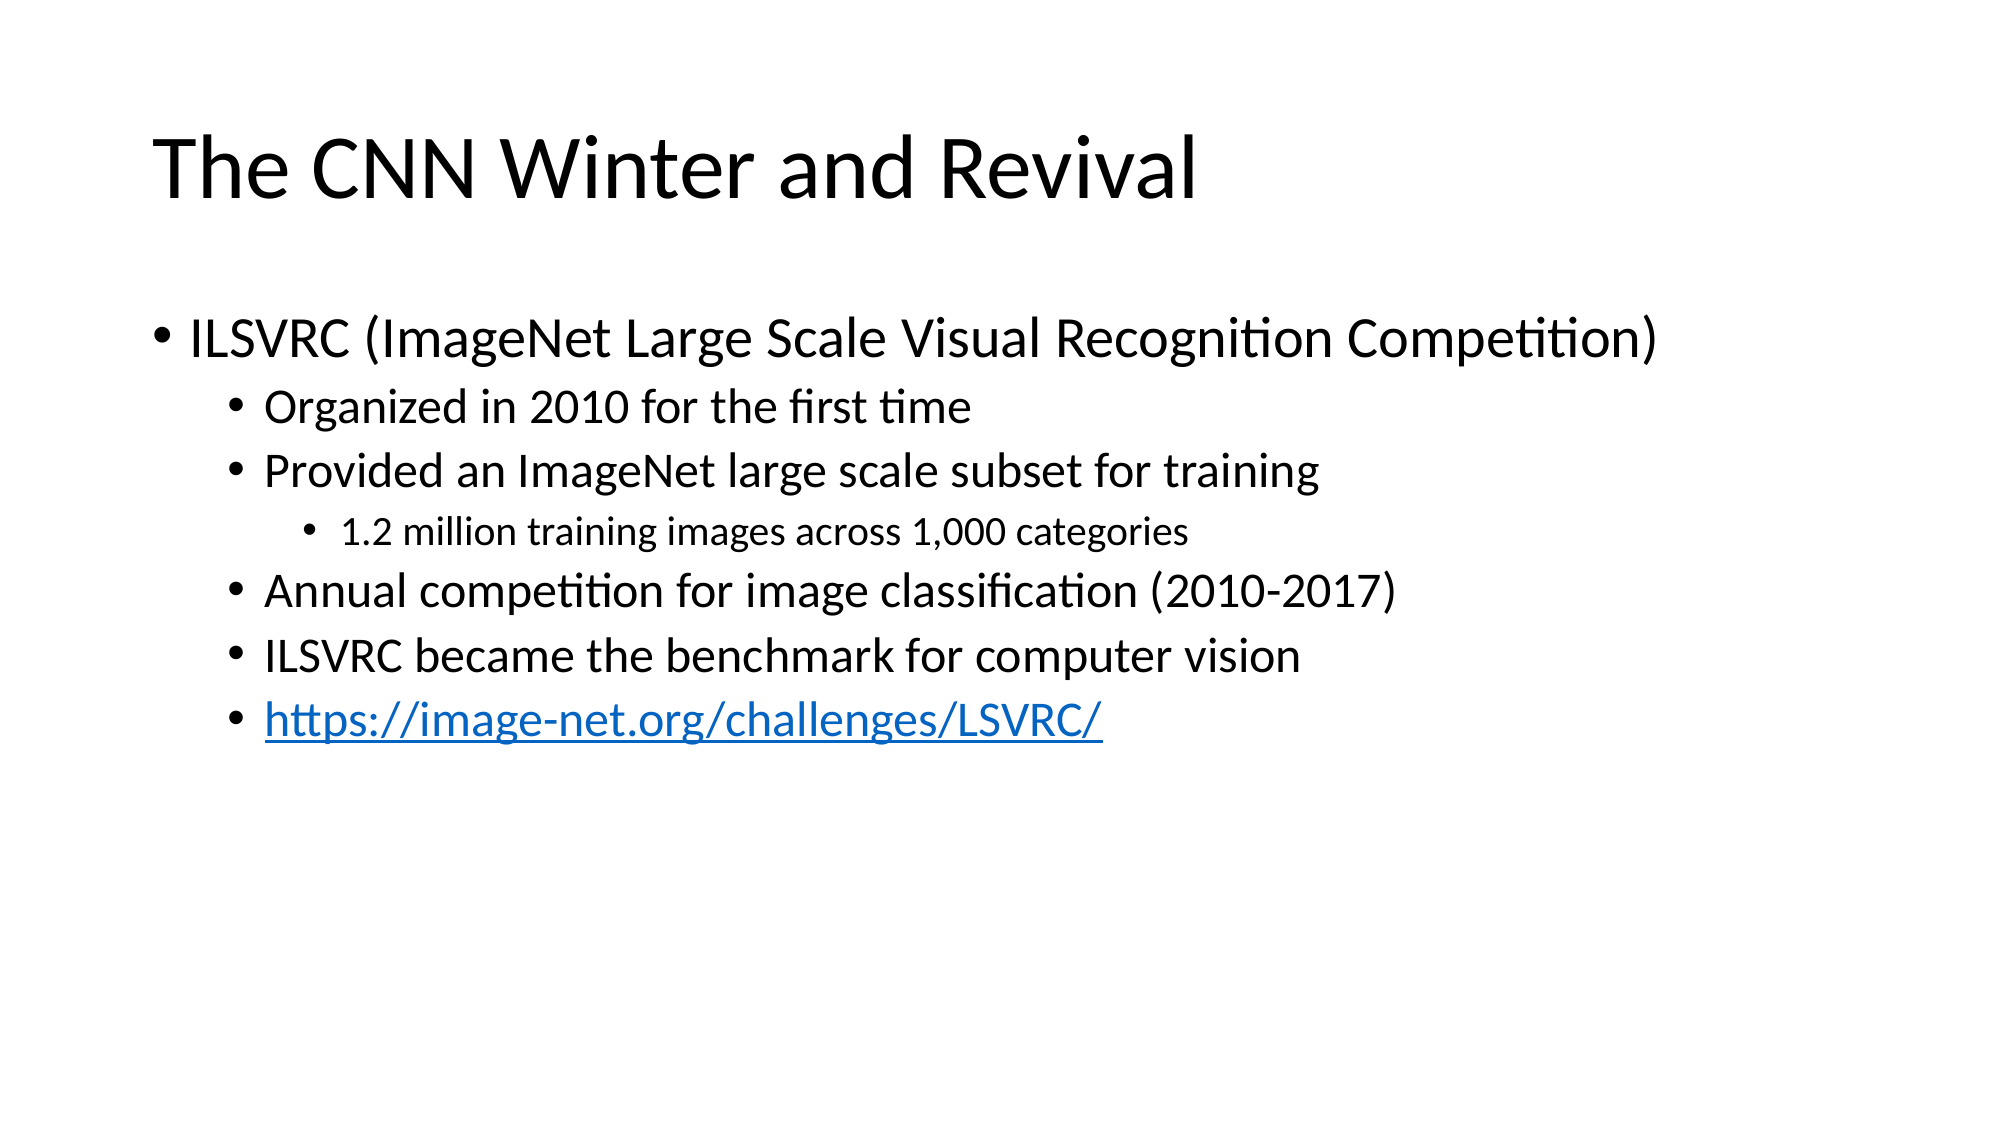

# The CNN Winter and Revival
ILSVRC (ImageNet Large Scale Visual Recognition Competition)
Organized in 2010 for the first time
Provided an ImageNet large scale subset for training
1.2 million training images across 1,000 categories
Annual competition for image classification (2010-2017)
ILSVRC became the benchmark for computer vision
https://image-net.org/challenges/LSVRC/